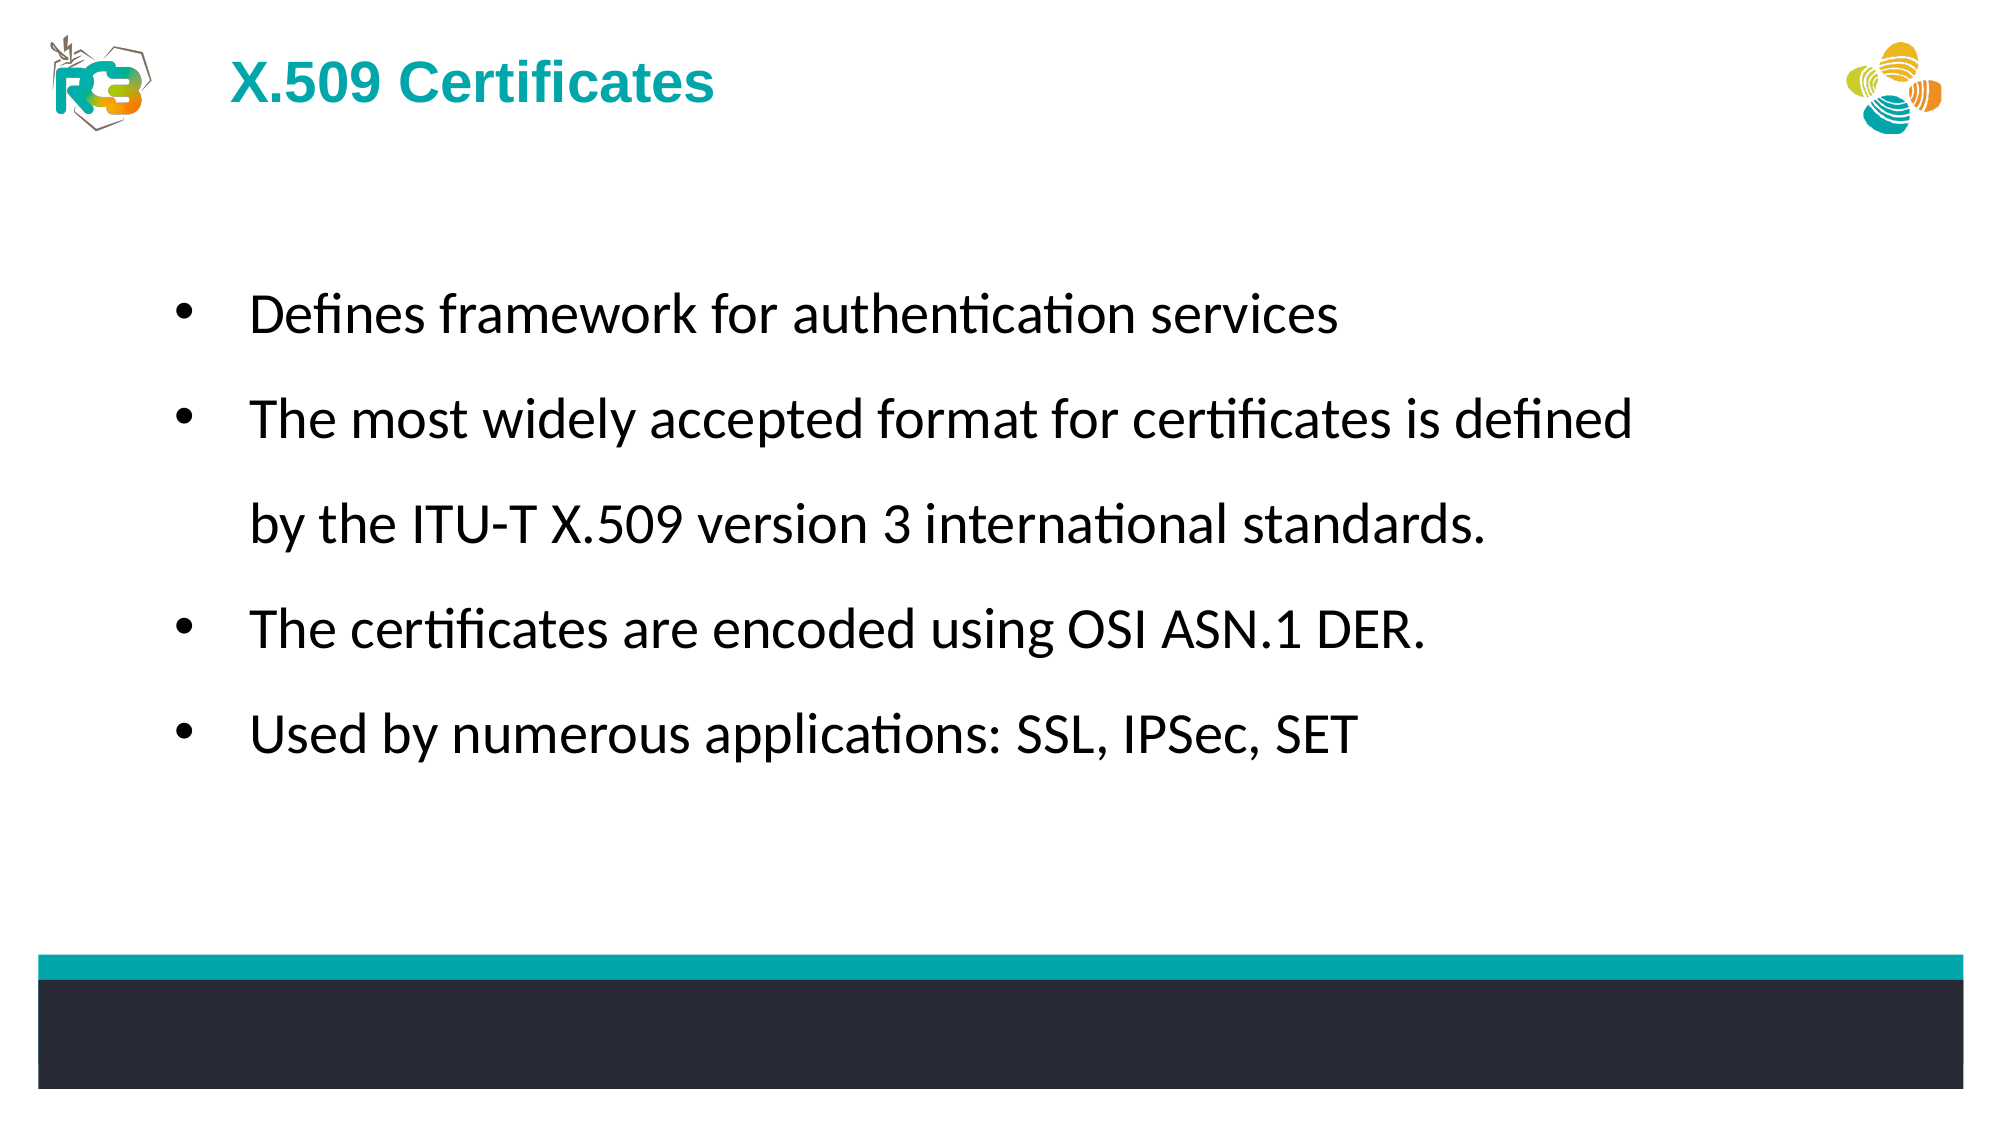

X.509 Certificates
Defines framework for authentication services
The most widely accepted format for certificates is defined by the ITU-T X.509 version 3 international standards.
The certificates are encoded using OSI ASN.1 DER.
Used by numerous applications: SSL, IPSec, SET